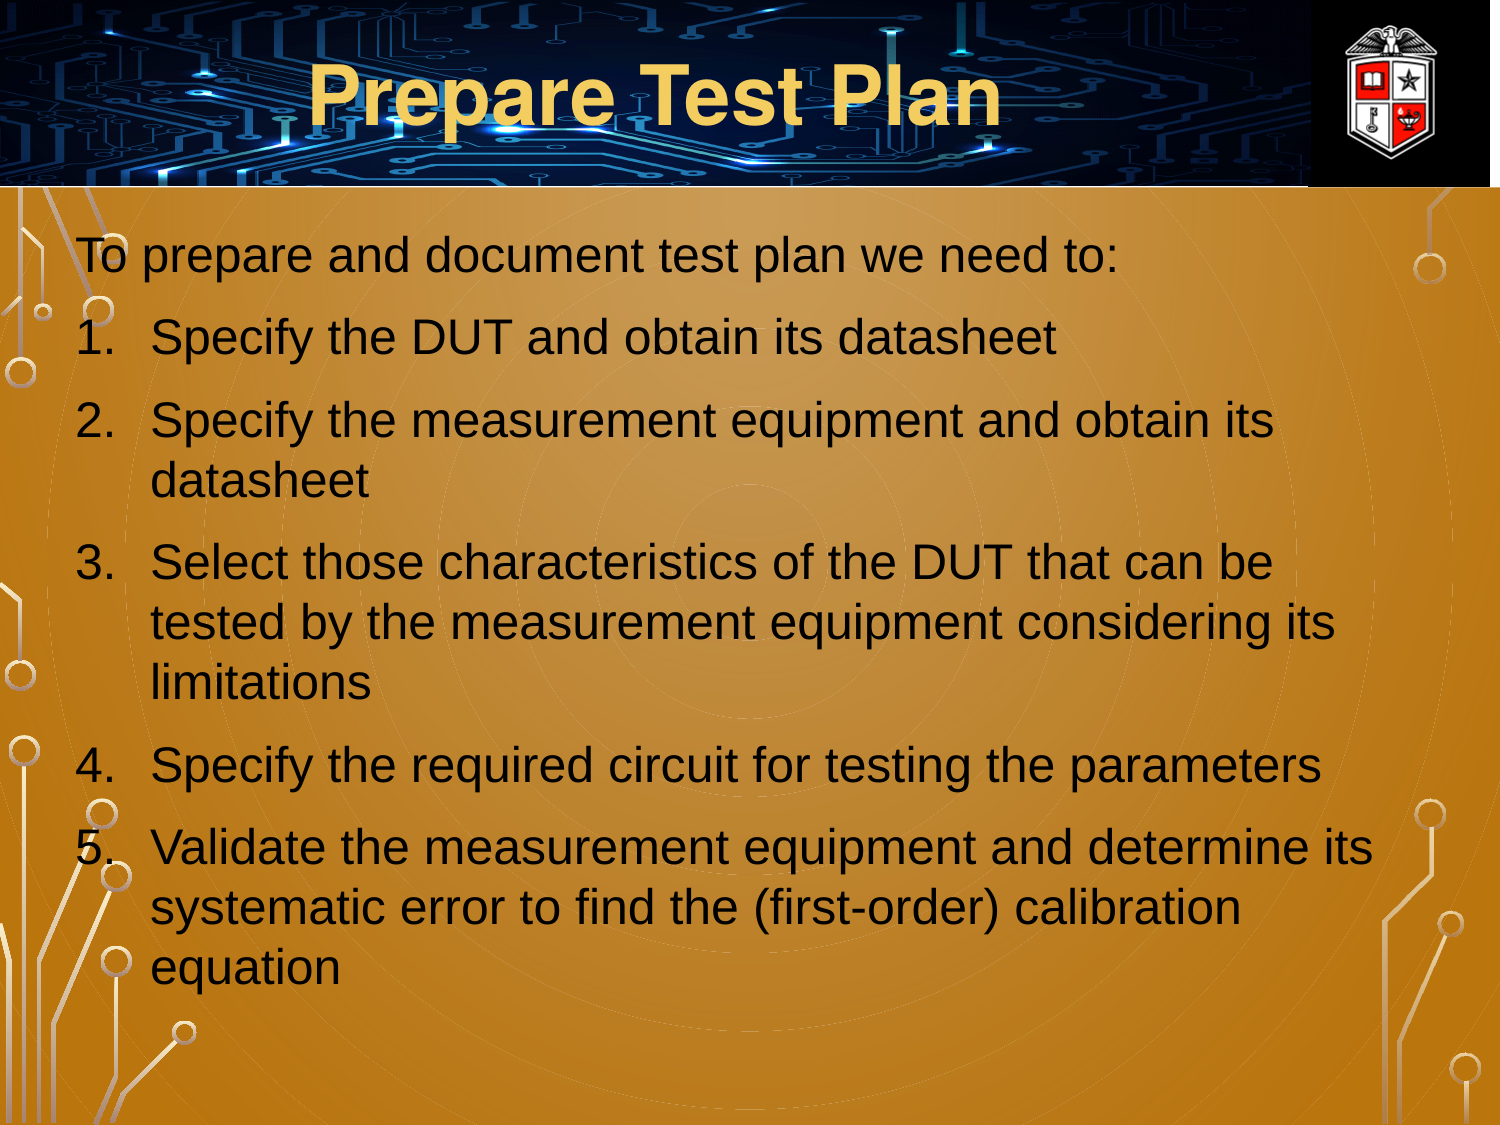

Prepare Test Plan
To prepare and document test plan we need to:
Specify the DUT and obtain its datasheet
Specify the measurement equipment and obtain its datasheet
Select those characteristics of the DUT that can be tested by the measurement equipment considering its limitations
Specify the required circuit for testing the parameters
Validate the measurement equipment and determine its systematic error to find the (first-order) calibration equation